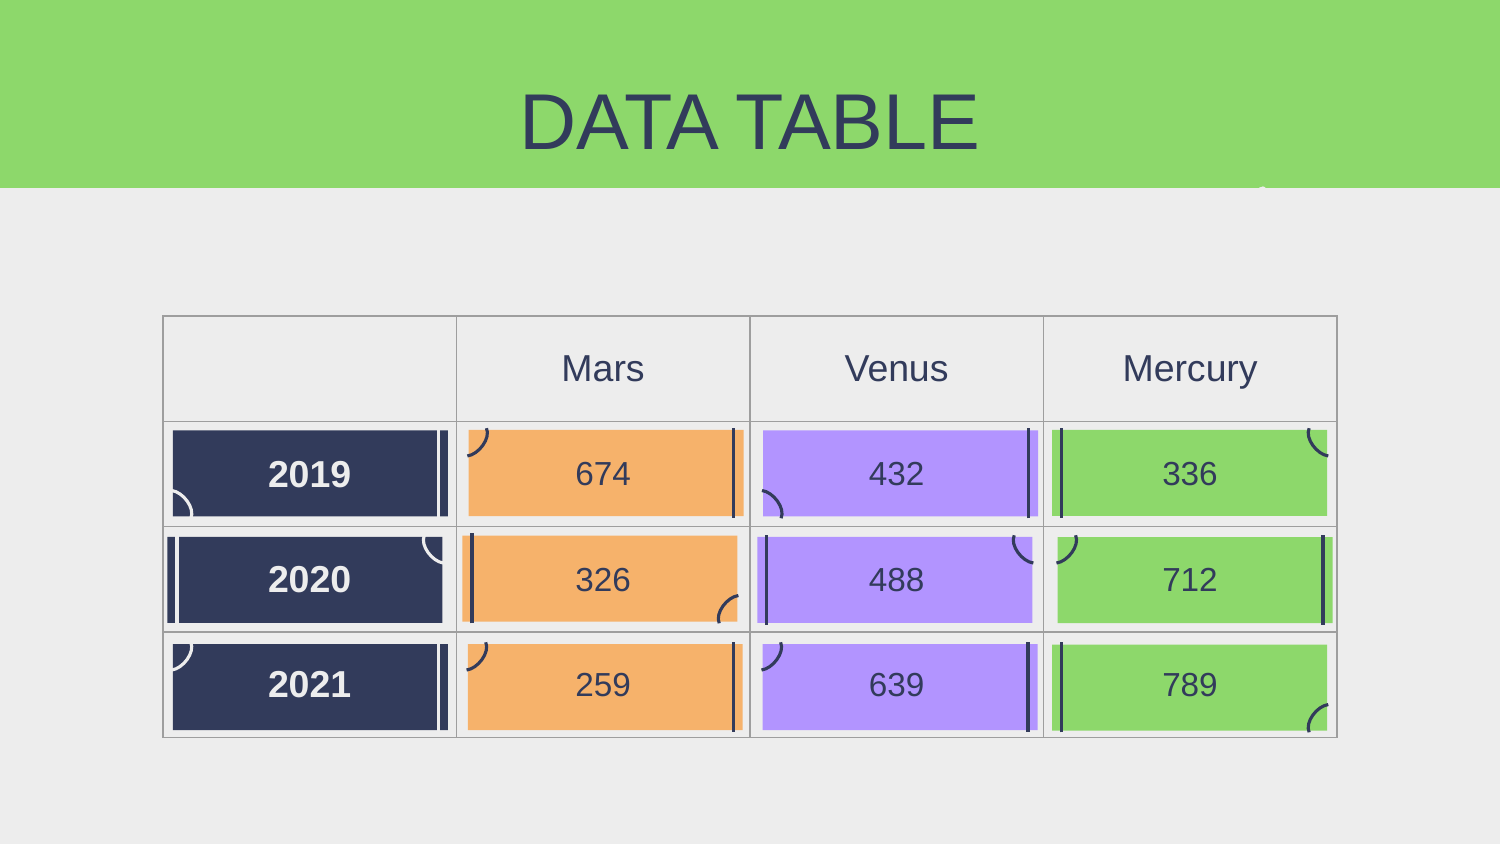

# DATA TABLE
|  | Mars | Venus | Mercury |
| --- | --- | --- | --- |
| 2019 | 674 | 432 | 336 |
| 2020 | 326 | 488 | 712 |
| 2021 | 259 | 639 | 789 |